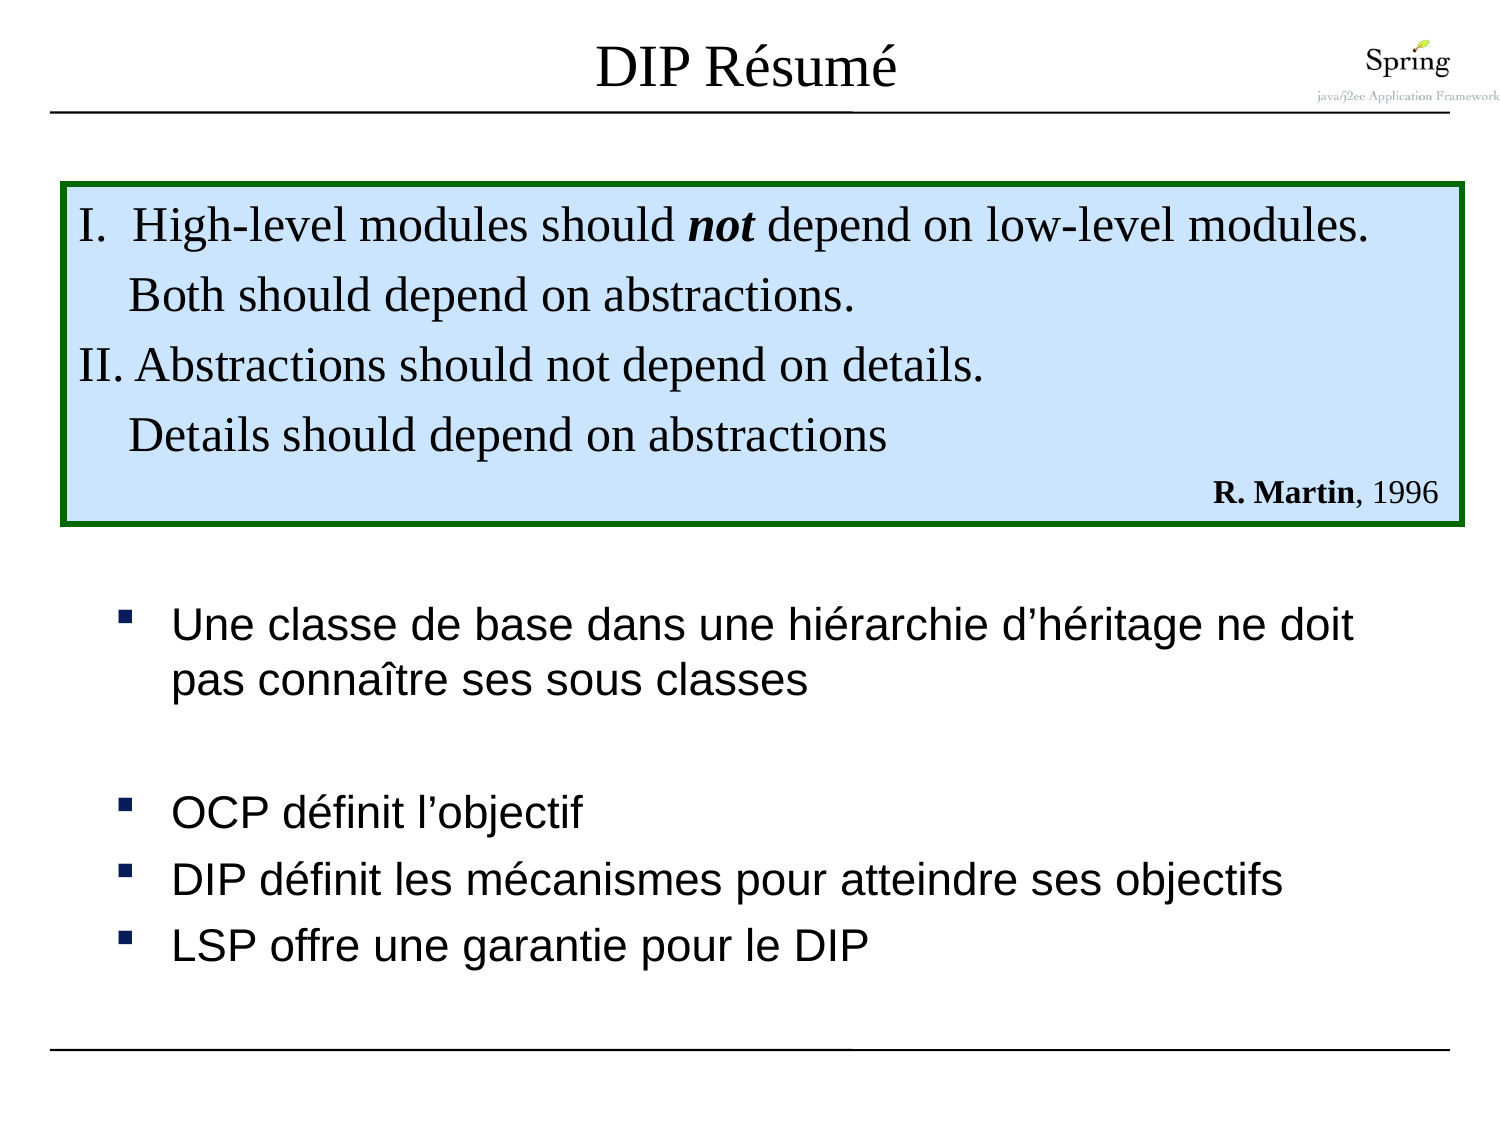

# DIP Résumé
I.  High-level modules should not depend on low-level modules.
    Both should depend on abstractions.
II. Abstractions should not depend on details.
    Details should depend on abstractions
R. Martin, 1996
Une classe de base dans une hiérarchie d’héritage ne doit pas connaître ses sous classes

OCP définit l’objectif
DIP définit les mécanismes pour atteindre ses objectifs
LSP offre une garantie pour le DIP